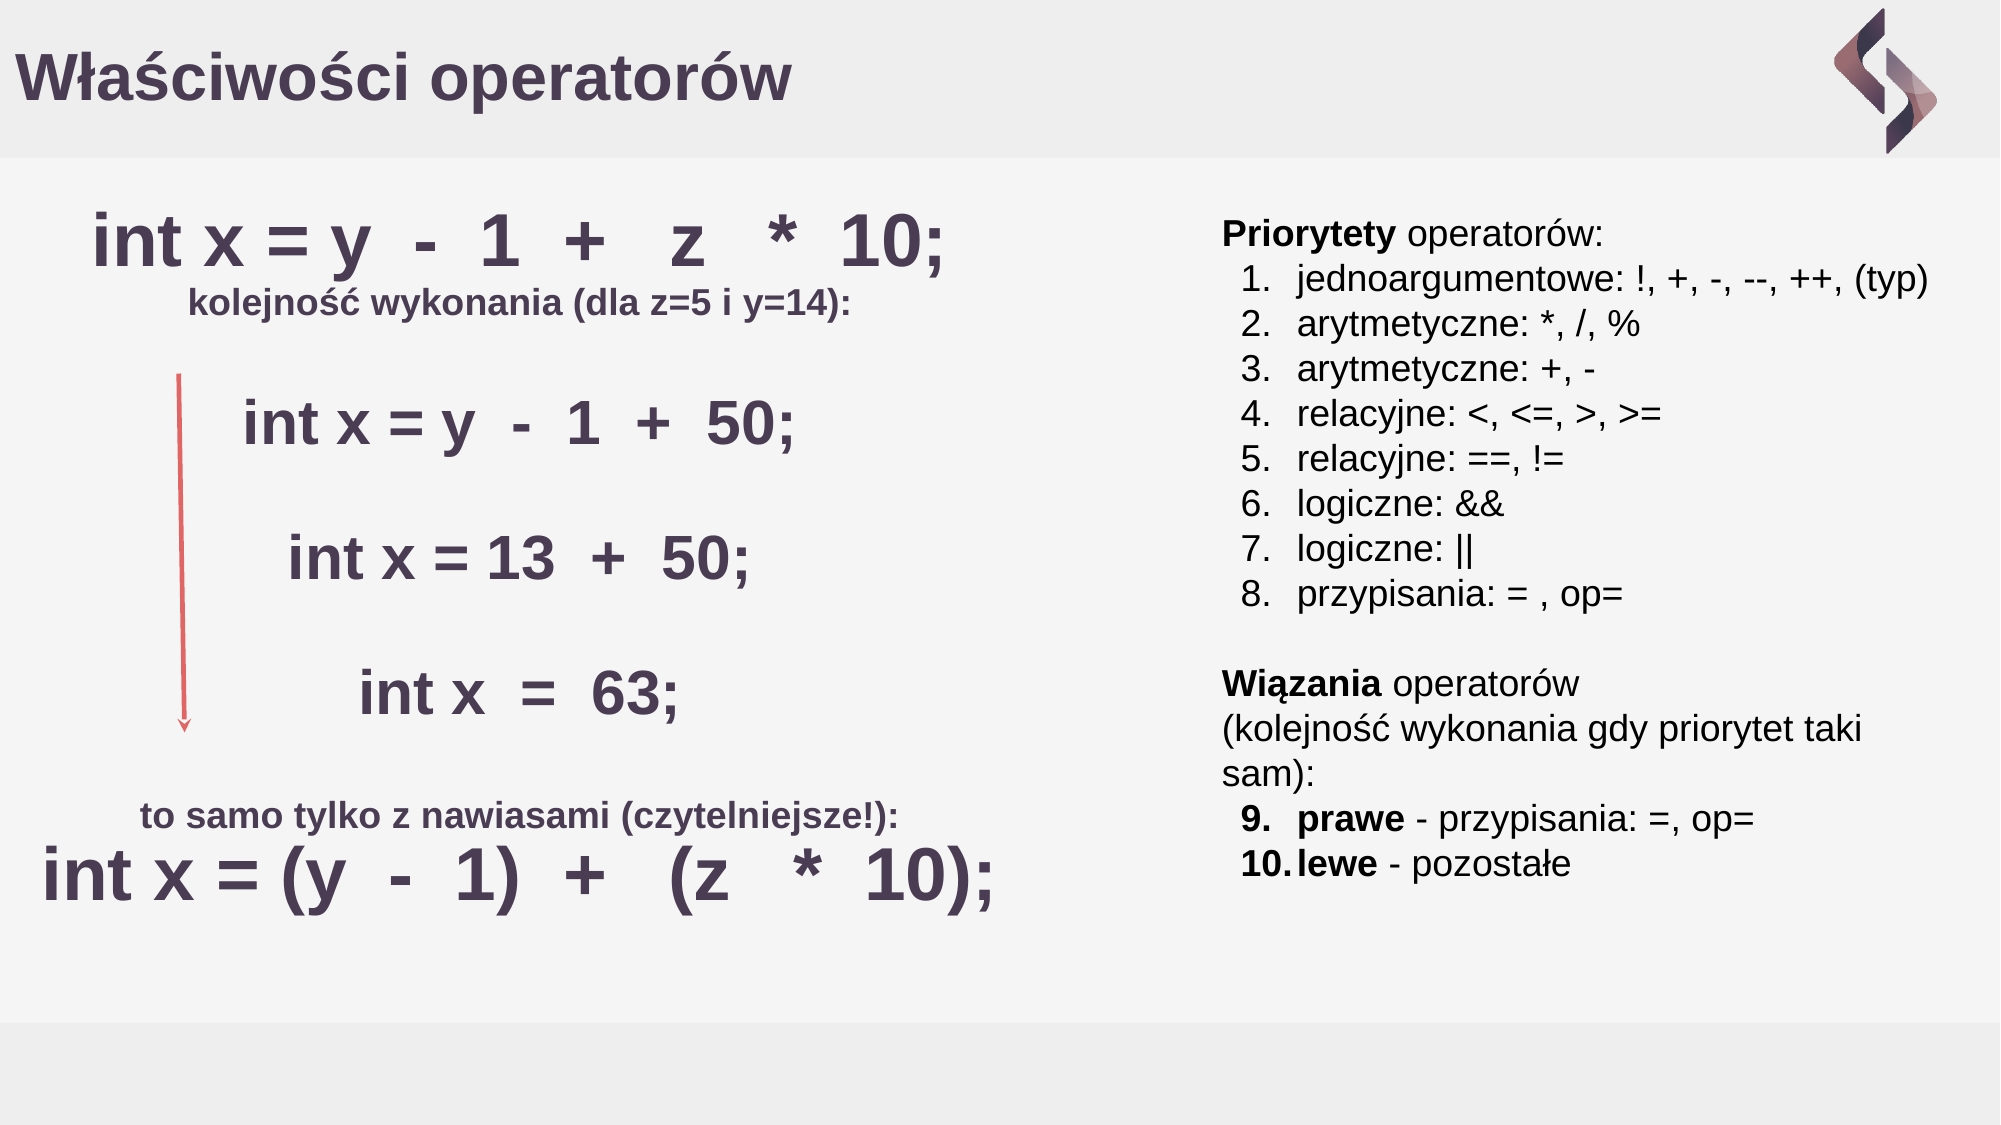

# Właściwości operatorów
int x = y  -  1  +   z   *  10;
kolejność wykonania (dla z=5 i y=14):

int x = y  -  1  +  50;

int x = 13  +  50;

int x  =  63;

to samo tylko z nawiasami (czytelniejsze!):
int x = (y  -  1)  +   (z   *  10);
Priorytety operatorów:
jednoargumentowe: !, +, -, --, ++, (typ)
arytmetyczne: *, /, %
arytmetyczne: +, -
relacyjne: <, <=, >, >=
relacyjne: ==, !=
logiczne: &&
logiczne: ||
przypisania: = , op=

Wiązania operatorów
(kolejność wykonania gdy priorytet taki sam):
prawe - przypisania: =, op=
lewe - pozostałe